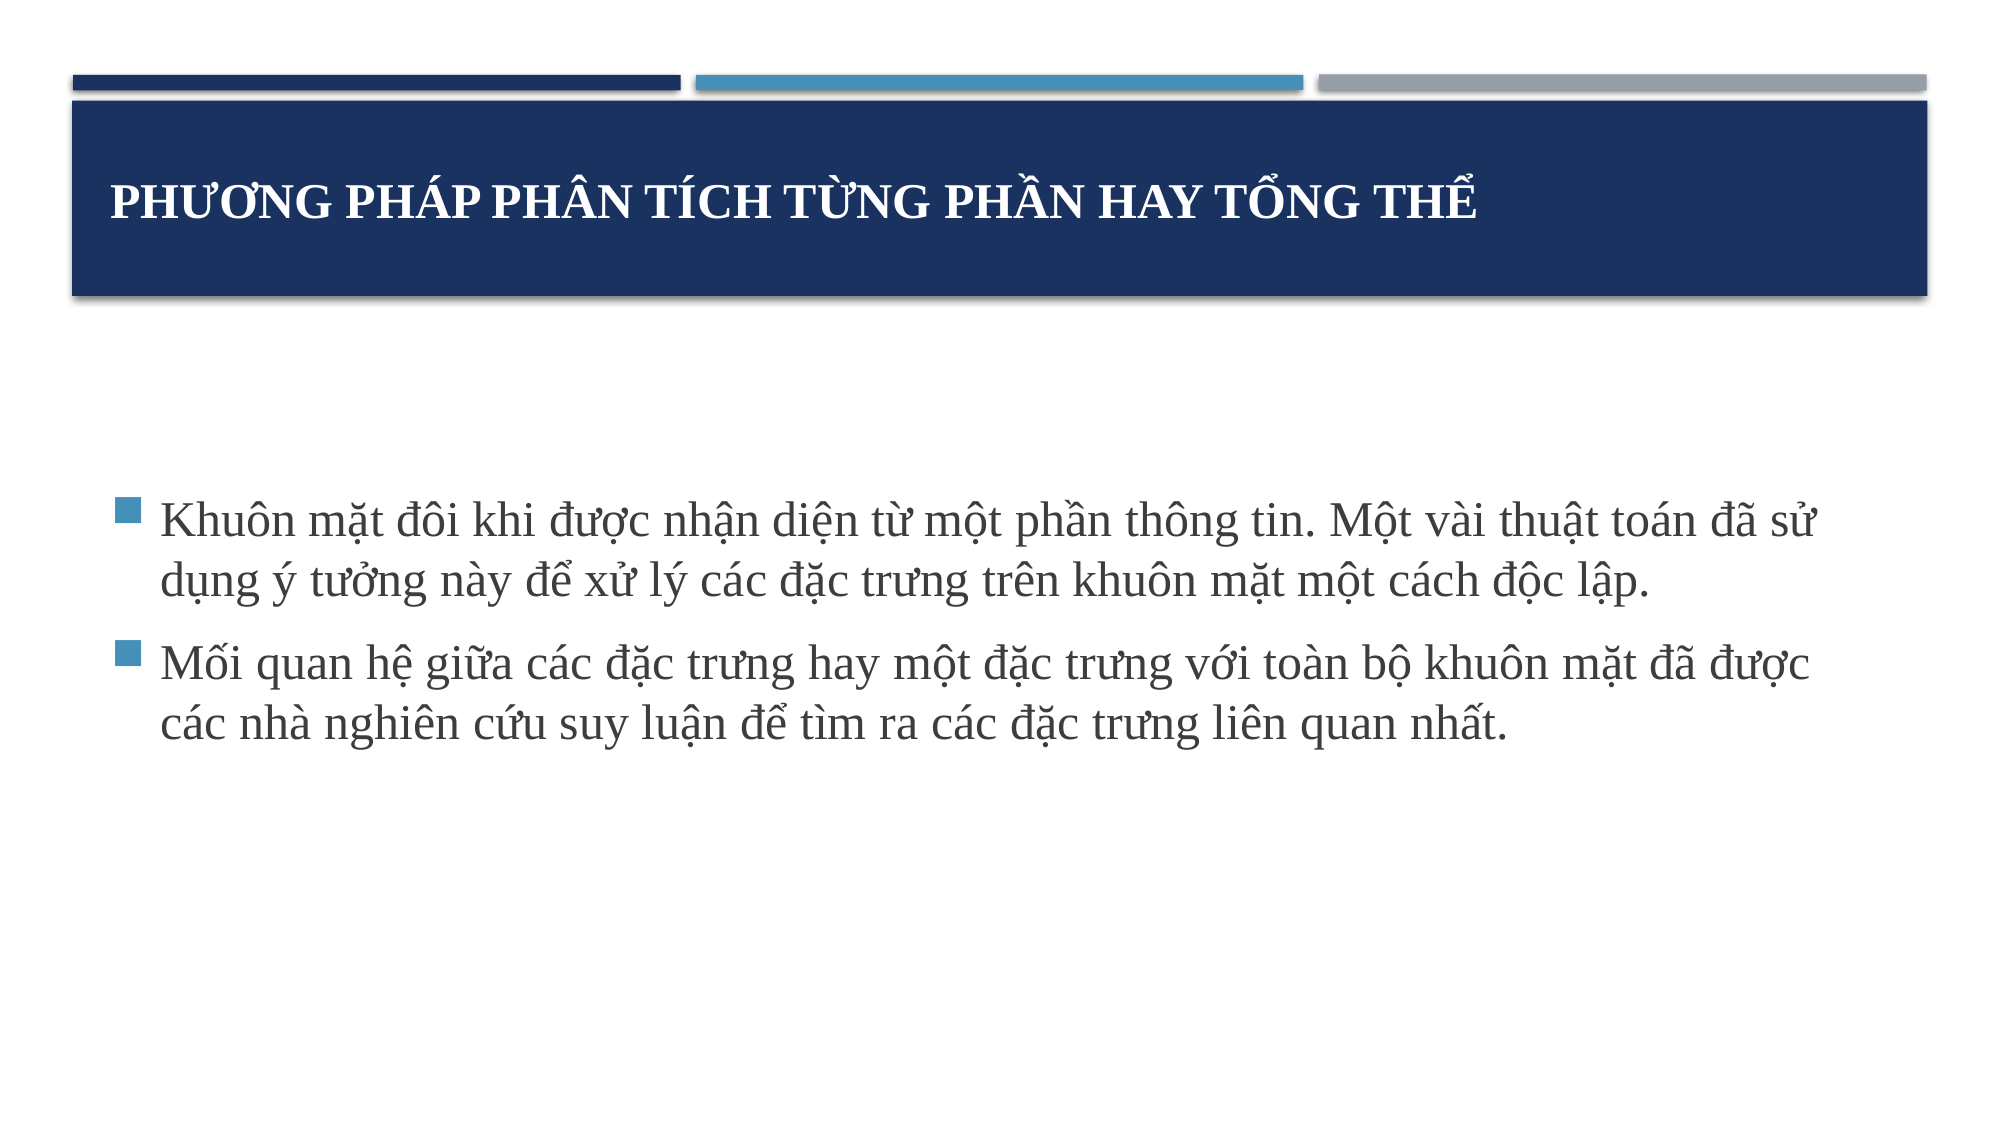

# Phương pháp phân tích từng phần hay tổng thể
Khuôn mặt đôi khi được nhận diện từ một phần thông tin. Một vài thuật toán đã sử dụng ý tưởng này để xử lý các đặc trưng trên khuôn mặt một cách độc lập.
Mối quan hệ giữa các đặc trưng hay một đặc trưng với toàn bộ khuôn mặt đã được các nhà nghiên cứu suy luận để tìm ra các đặc trưng liên quan nhất.